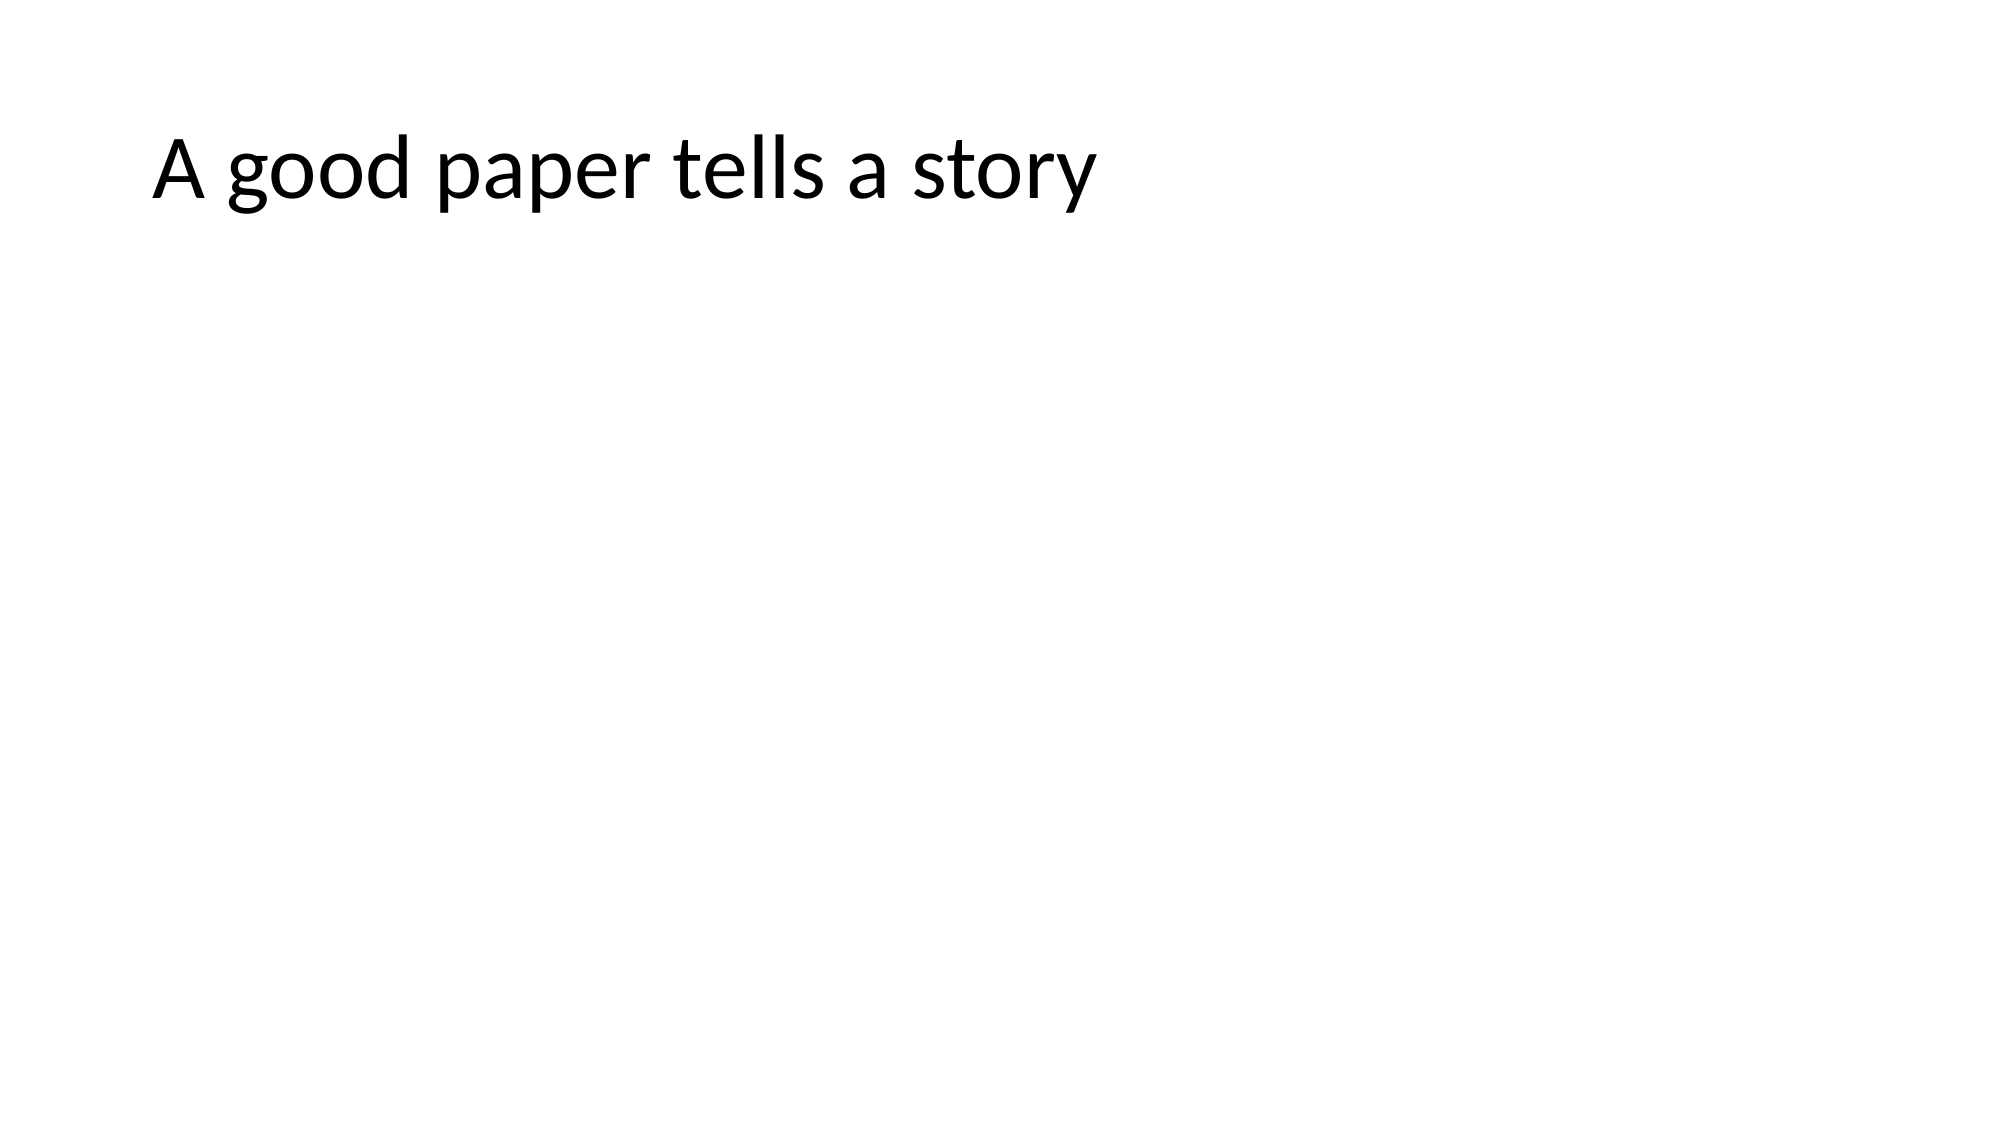

# A good paper tells a story